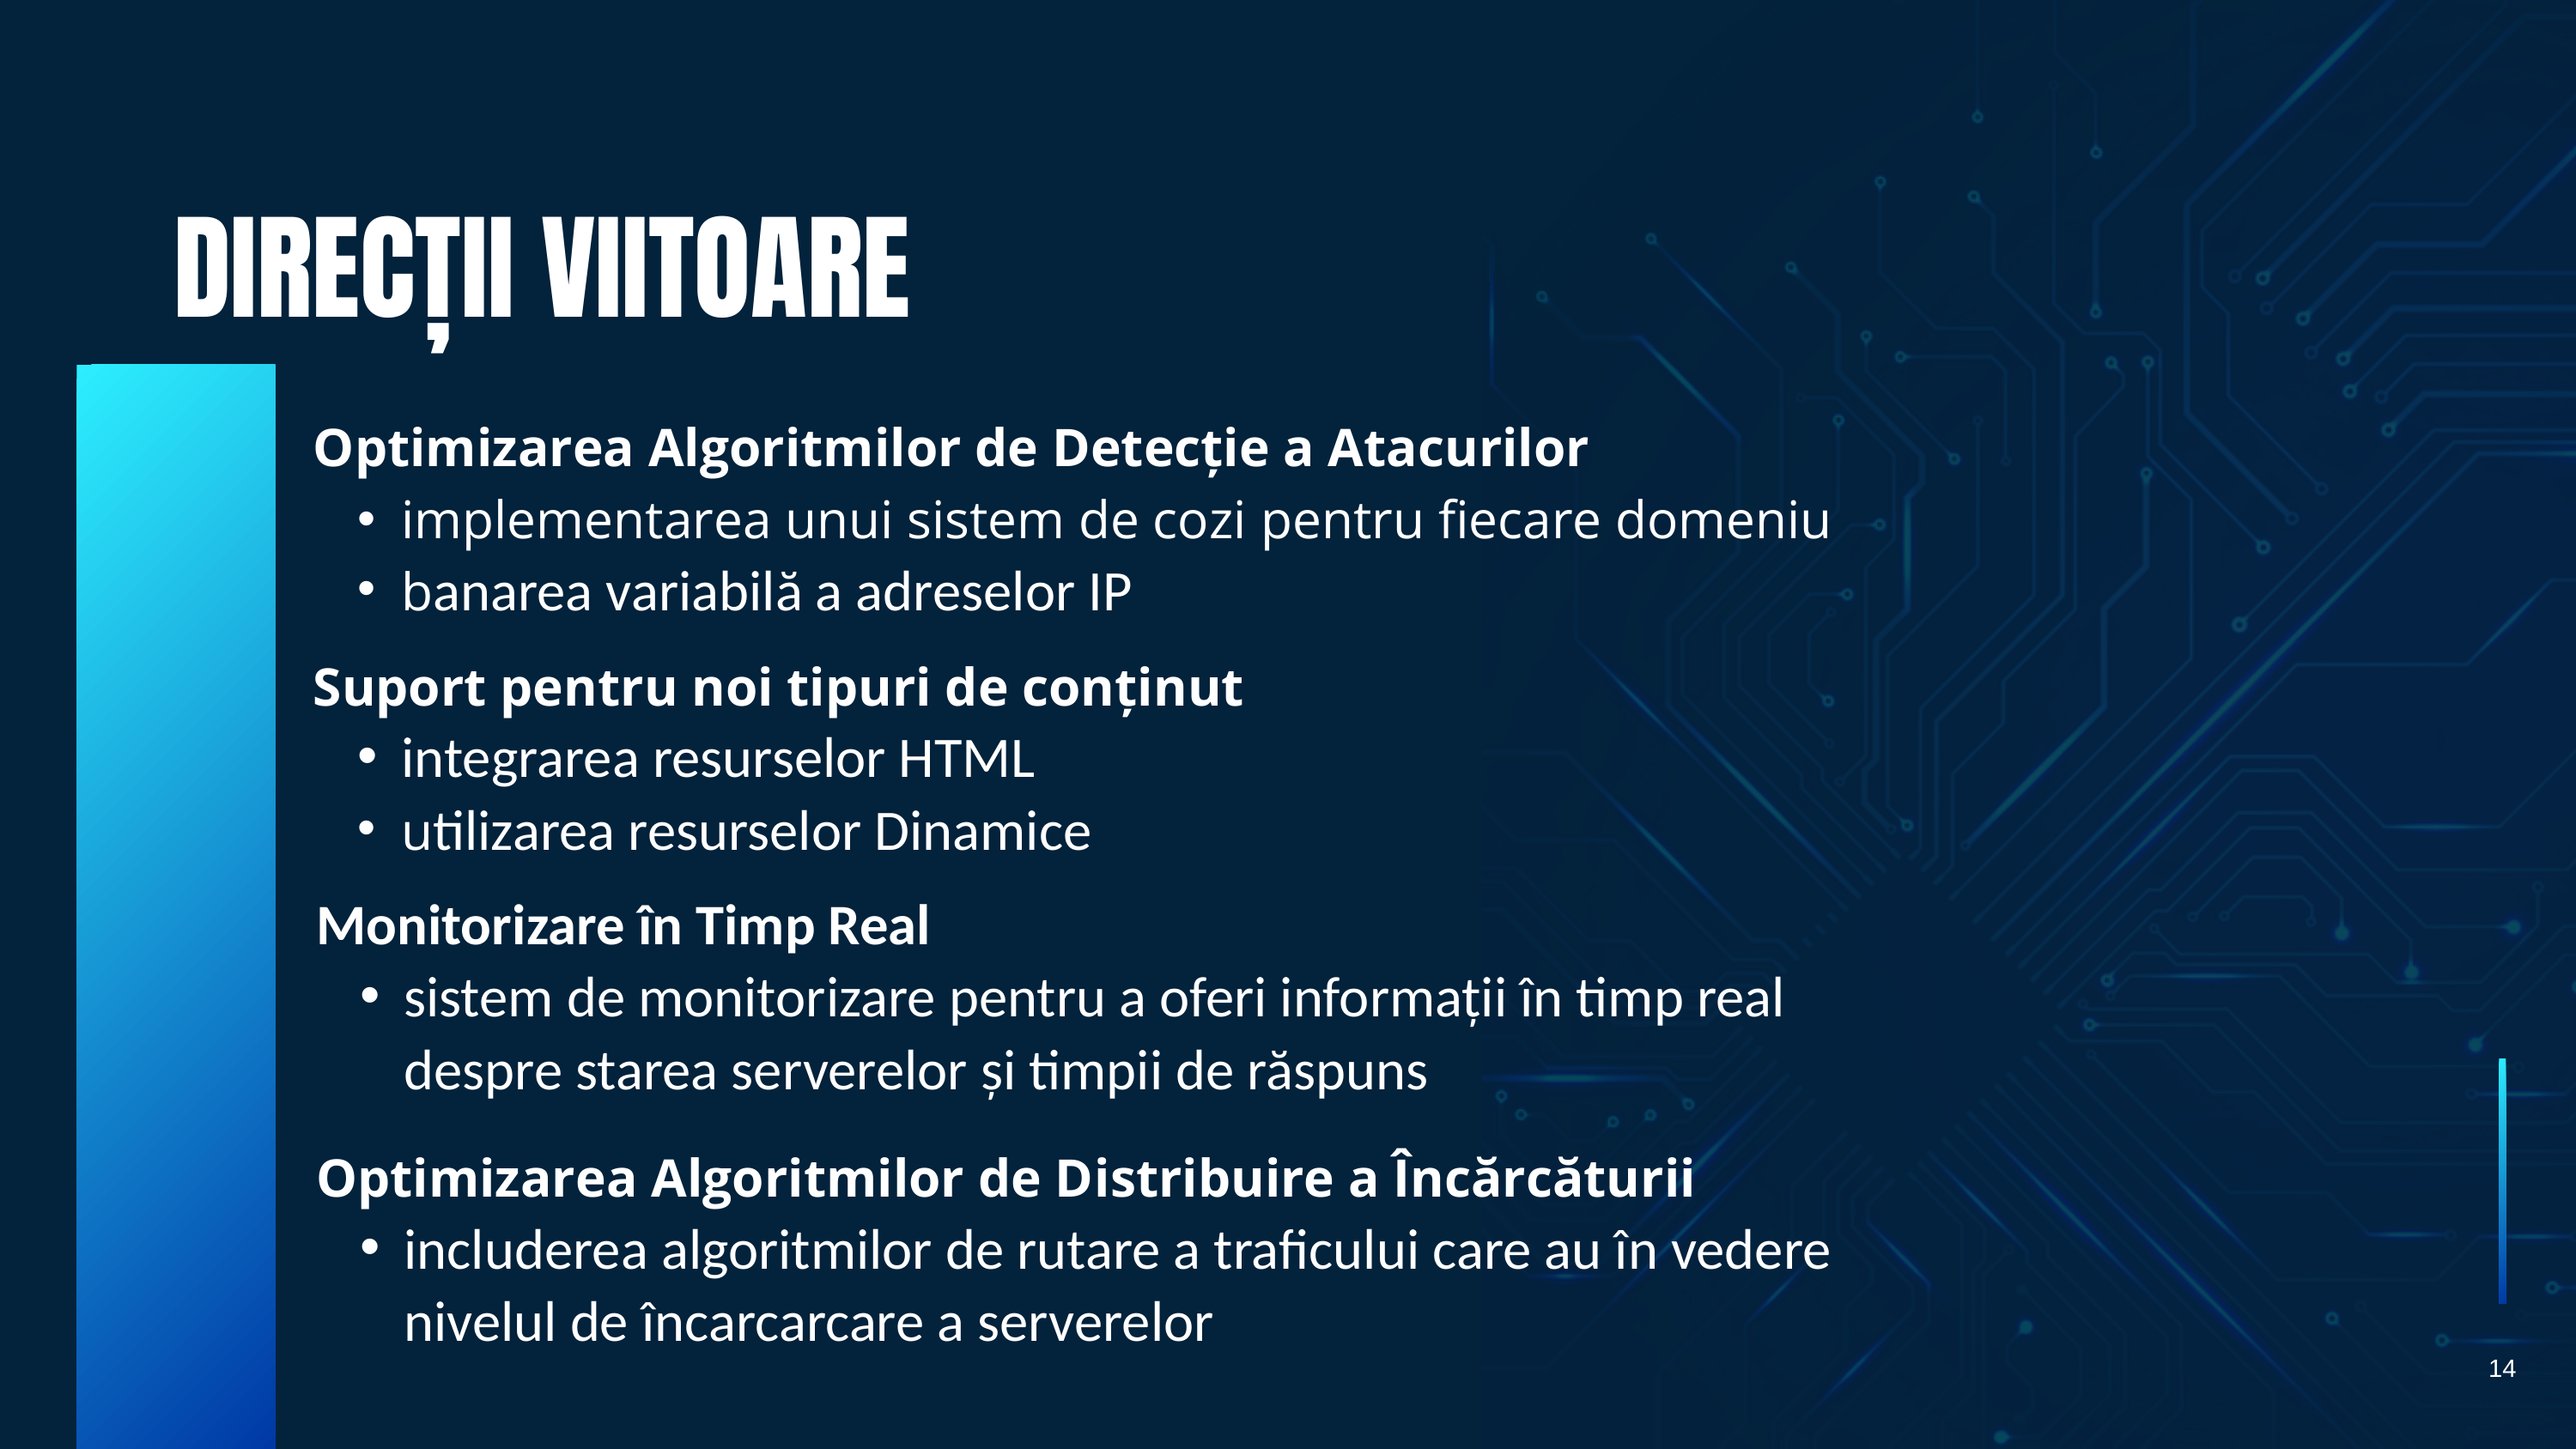

DIRECȚII VIITOARE

Optimizarea Algoritmilor de Detecție a Atacurilor
implementarea unui sistem de cozi pentru fiecare domeniu
banarea variabilă a adreselor IP
Suport pentru noi tipuri de conținut
integrarea resurselor HTML
utilizarea resurselor Dinamice

Monitorizare în Timp Real
sistem de monitorizare pentru a oferi informații în timp real despre starea serverelor și timpii de răspuns

Optimizarea Algoritmilor de Distribuire a Încărcăturii
includerea algoritmilor de rutare a traficului care au în vedere nivelul de încarcarcare a serverelor
14